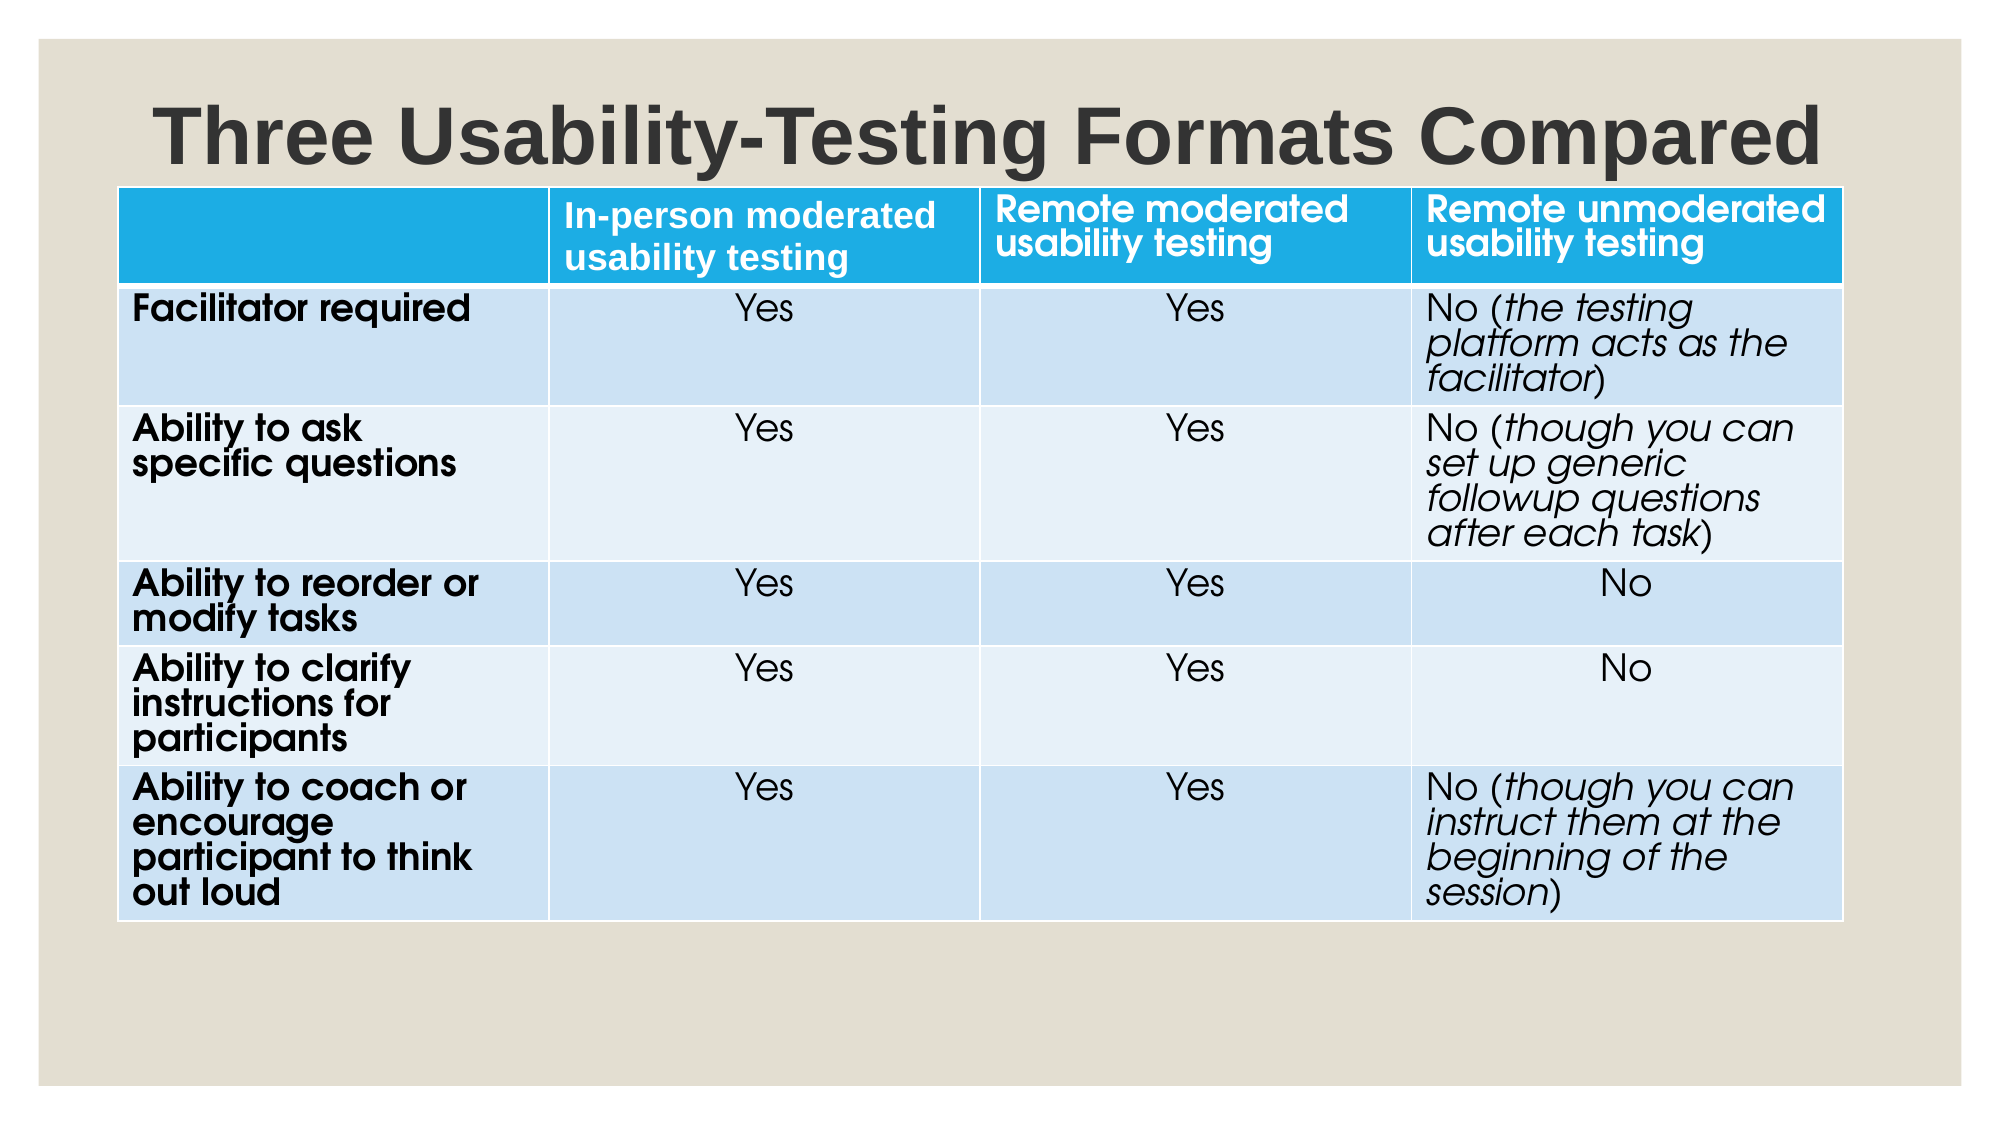

# Three Usability-Testing Formats Compared
|  | In-person moderated usability testing | Remote moderated usability testing | Remote unmoderated usability testing |
| --- | --- | --- | --- |
| Facilitator required | Yes | Yes | No (the testing platform acts as the facilitator) |
| Ability to ask specific questions | Yes | Yes | No (though you can set up generic followup questions after each task) |
| Ability to reorder or modify tasks | Yes | Yes | No |
| Ability to clarify instructions for participants | Yes | Yes | No |
| Ability to coach or encourage participant to think out loud | Yes | Yes | No (though you can instruct them at the beginning of the session) |